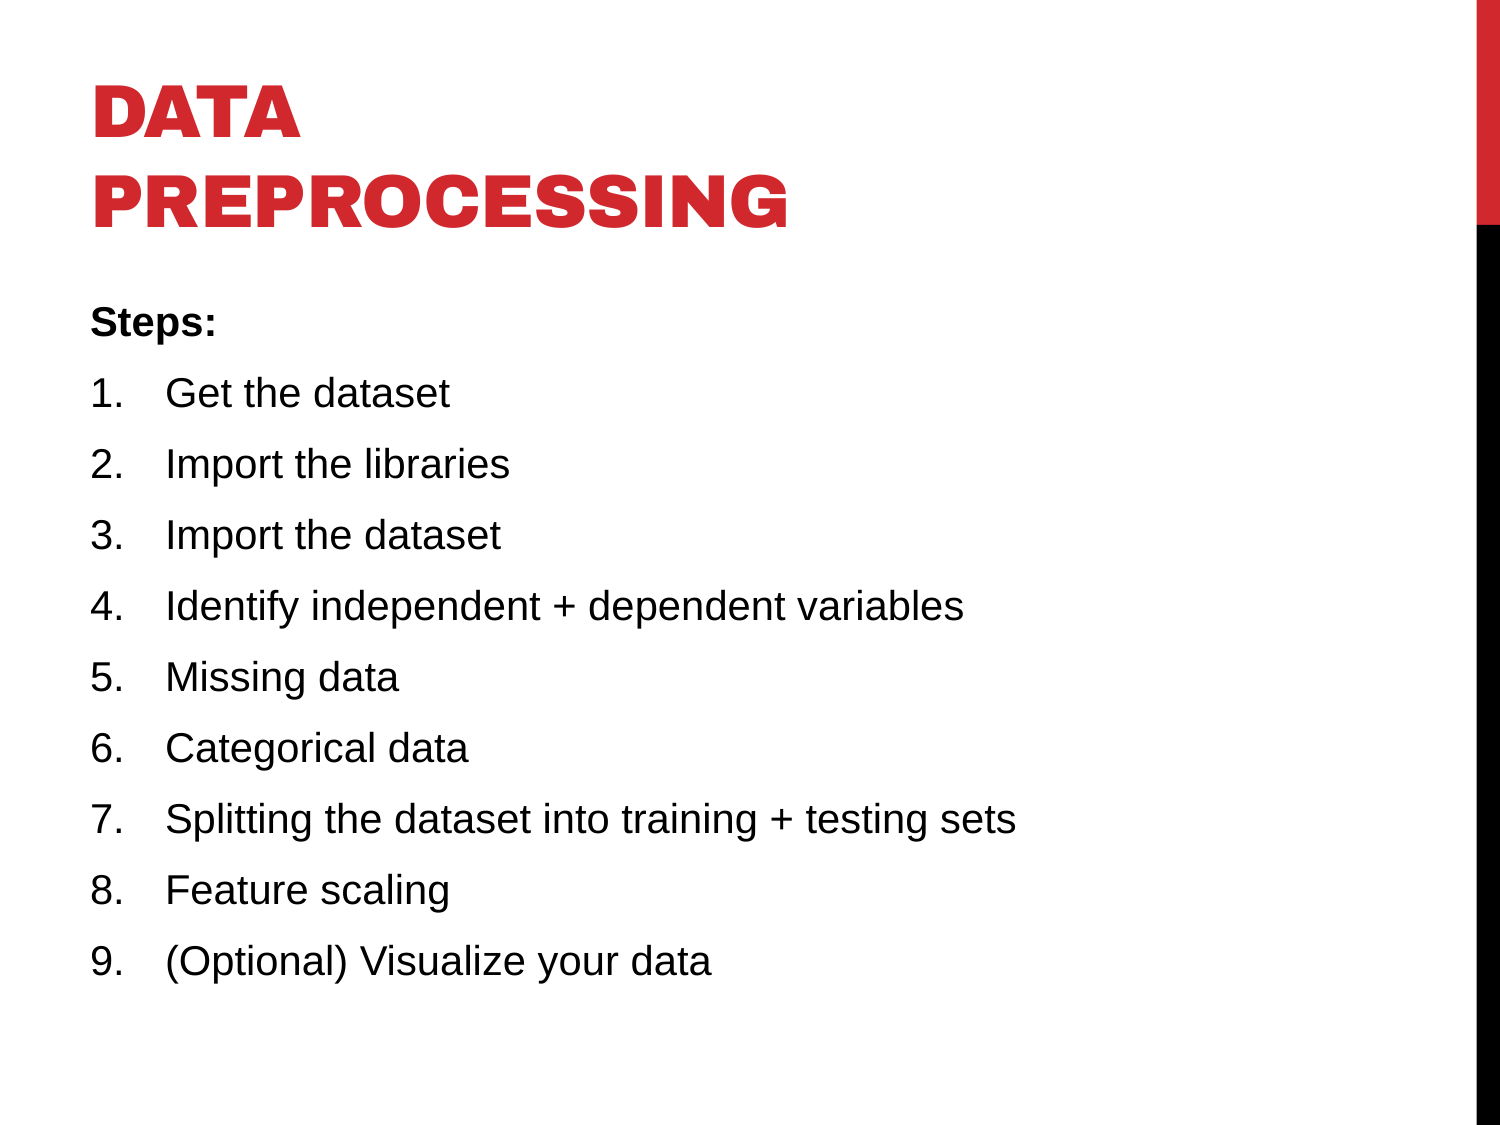

# Data Preprocessing
Steps:
Get the dataset
Import the libraries
Import the dataset
Identify independent + dependent variables
Missing data
Categorical data
Splitting the dataset into training + testing sets
Feature scaling
(Optional) Visualize your data